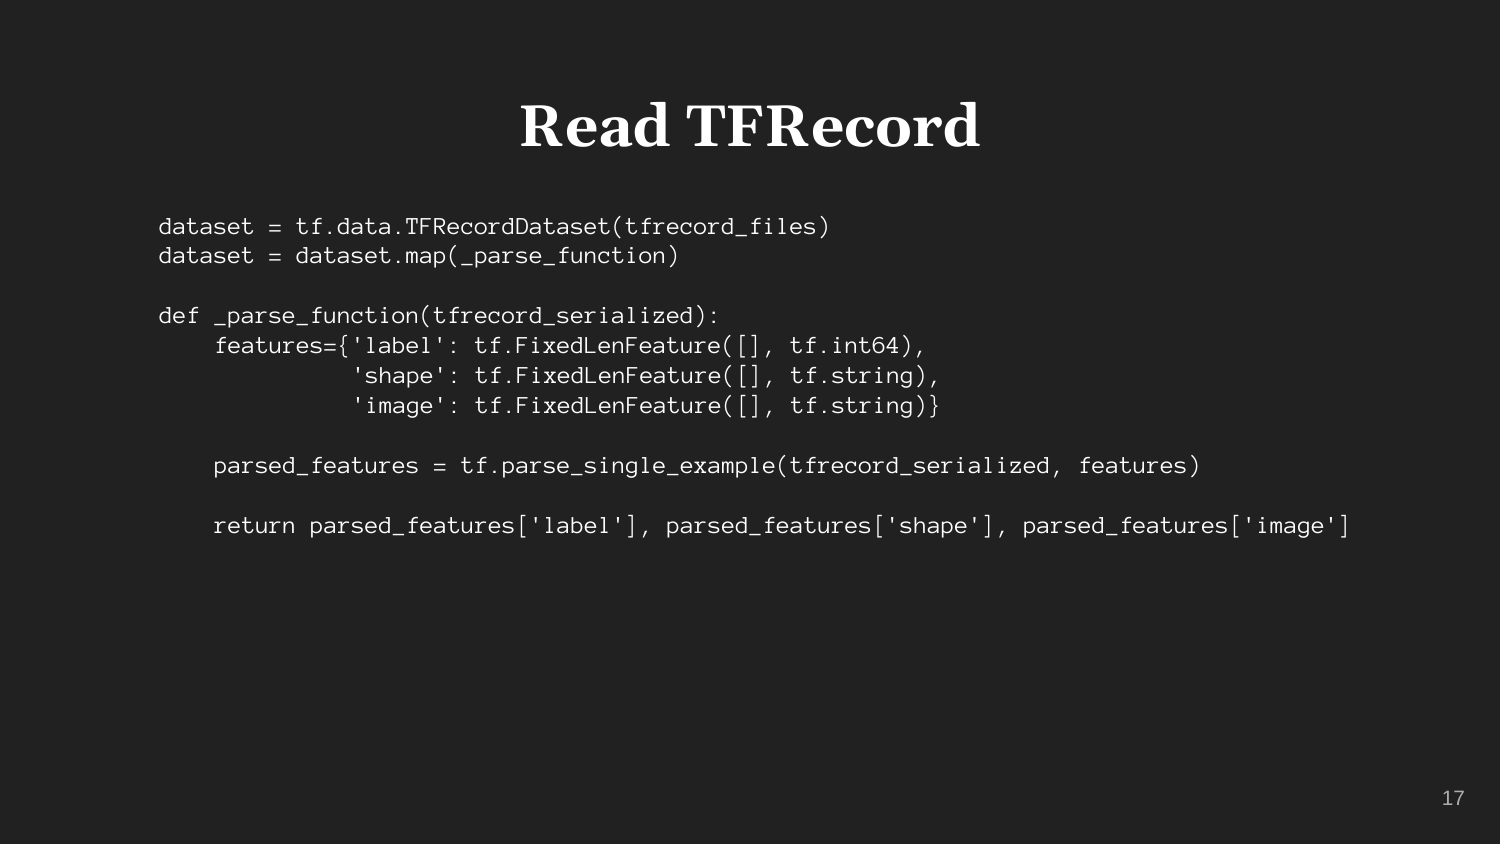

# Read TFRecord
dataset = tf.data.TFRecordDataset(tfrecord_files)
dataset = dataset.map(_parse_function)

def _parse_function(tfrecord_serialized):
    features={'label': tf.FixedLenFeature([], tf.int64),
              'shape': tf.FixedLenFeature([], tf.string),
              'image': tf.FixedLenFeature([], tf.string)}

    parsed_features = tf.parse_single_example(tfrecord_serialized, features)

    return parsed_features['label'], parsed_features['shape'], parsed_features['image']

17